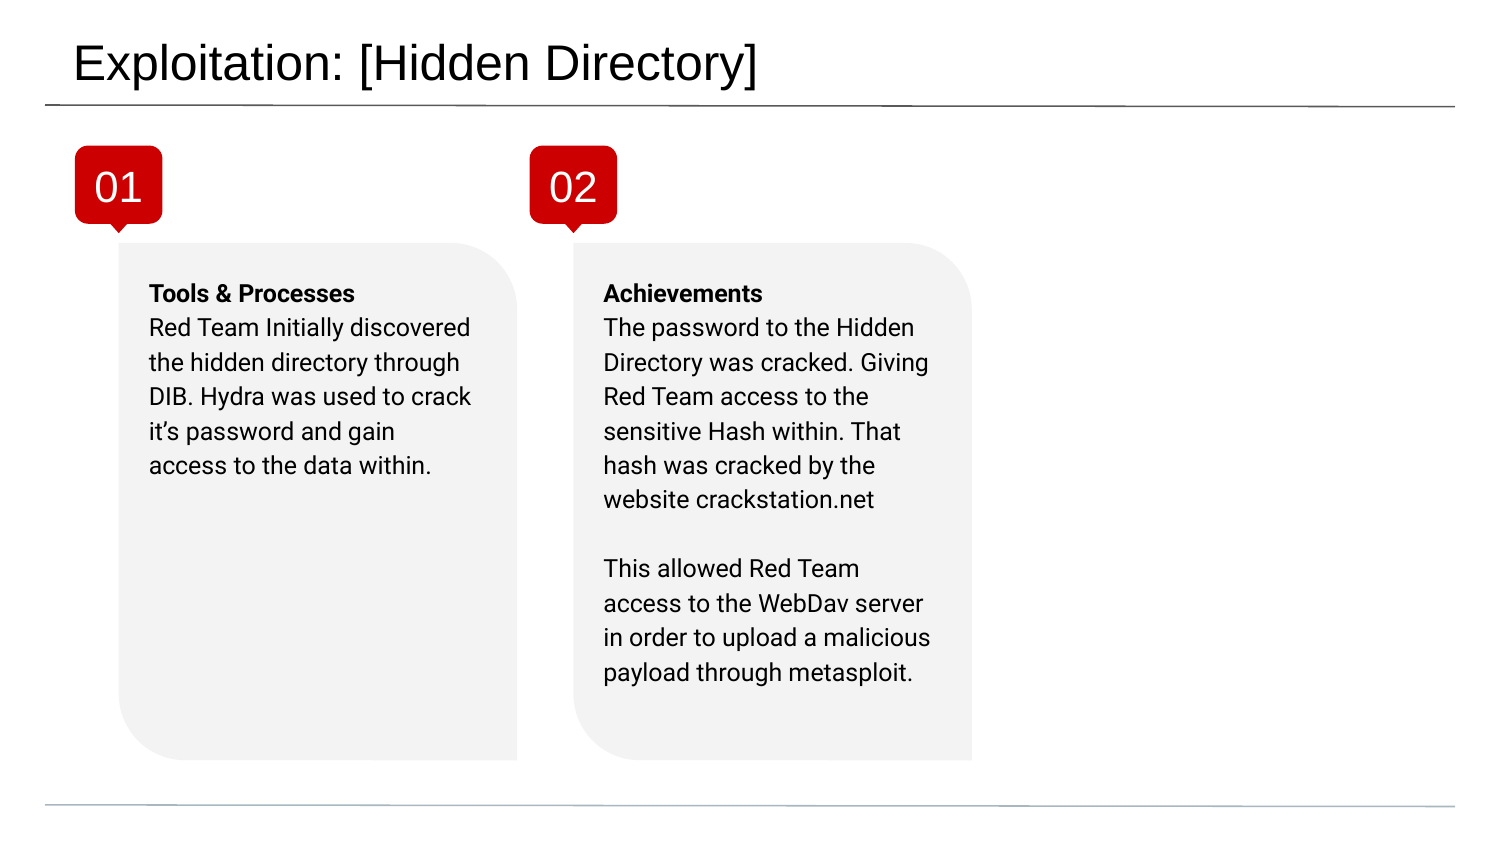

# Exploitation: [Hidden Directory]
01

02

Tools & Processes
Red Team Initially discovered the hidden directory through DIB. Hydra was used to crack it’s password and gain access to the data within.

Achievements
The password to the Hidden Directory was cracked. Giving Red Team access to the sensitive Hash within. That hash was cracked by the website crackstation.net
This allowed Red Team access to the WebDav server in order to upload a malicious payload through metasploit.